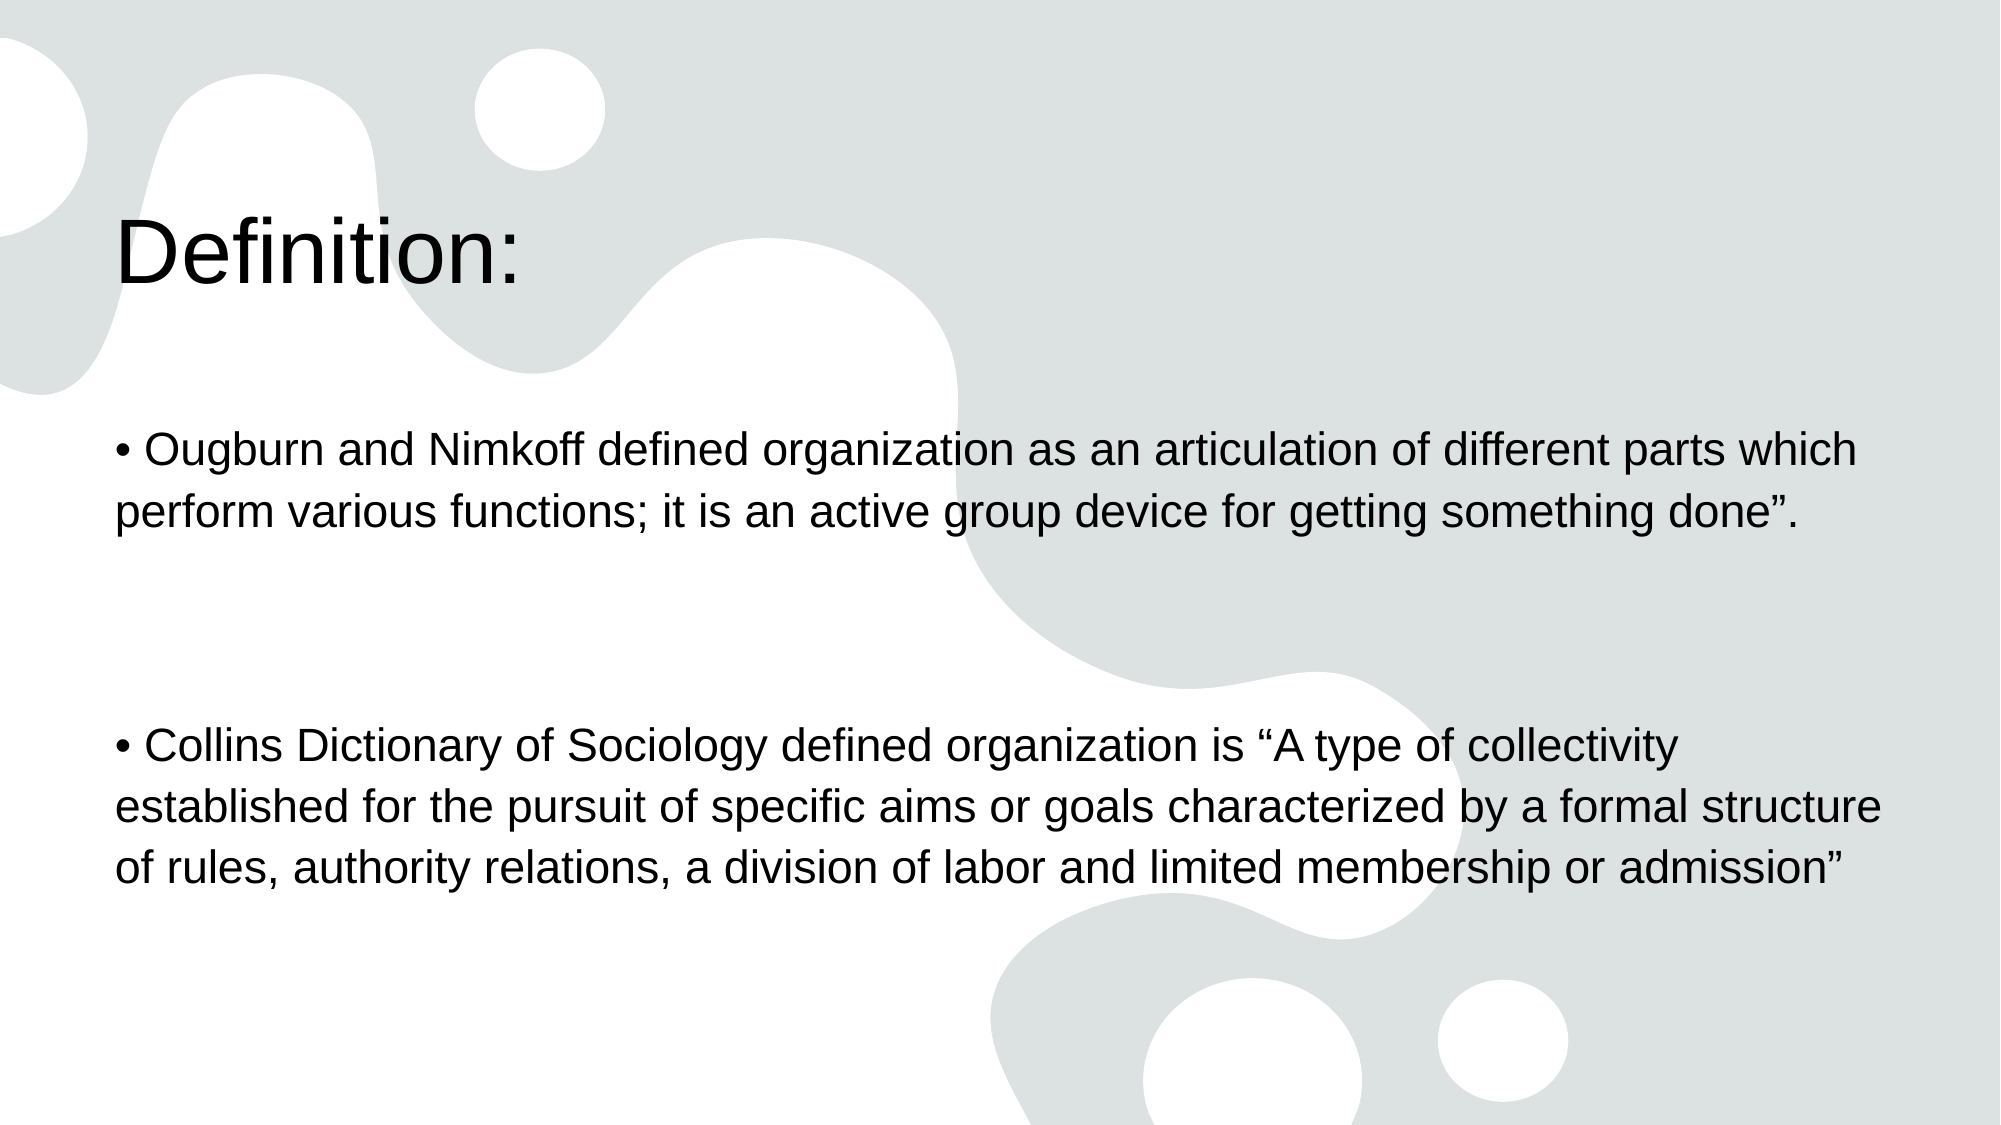

# Definition:

• Ougburn and Nimkoff defined organization as an articulation of different parts which perform various functions; it is an active group device for getting something done”.

• Collins Dictionary of Sociology defined organization is “A type of collectivity established for the pursuit of specific aims or goals characterized by a formal structure of rules, authority relations, a division of labor and limited membership or admission”